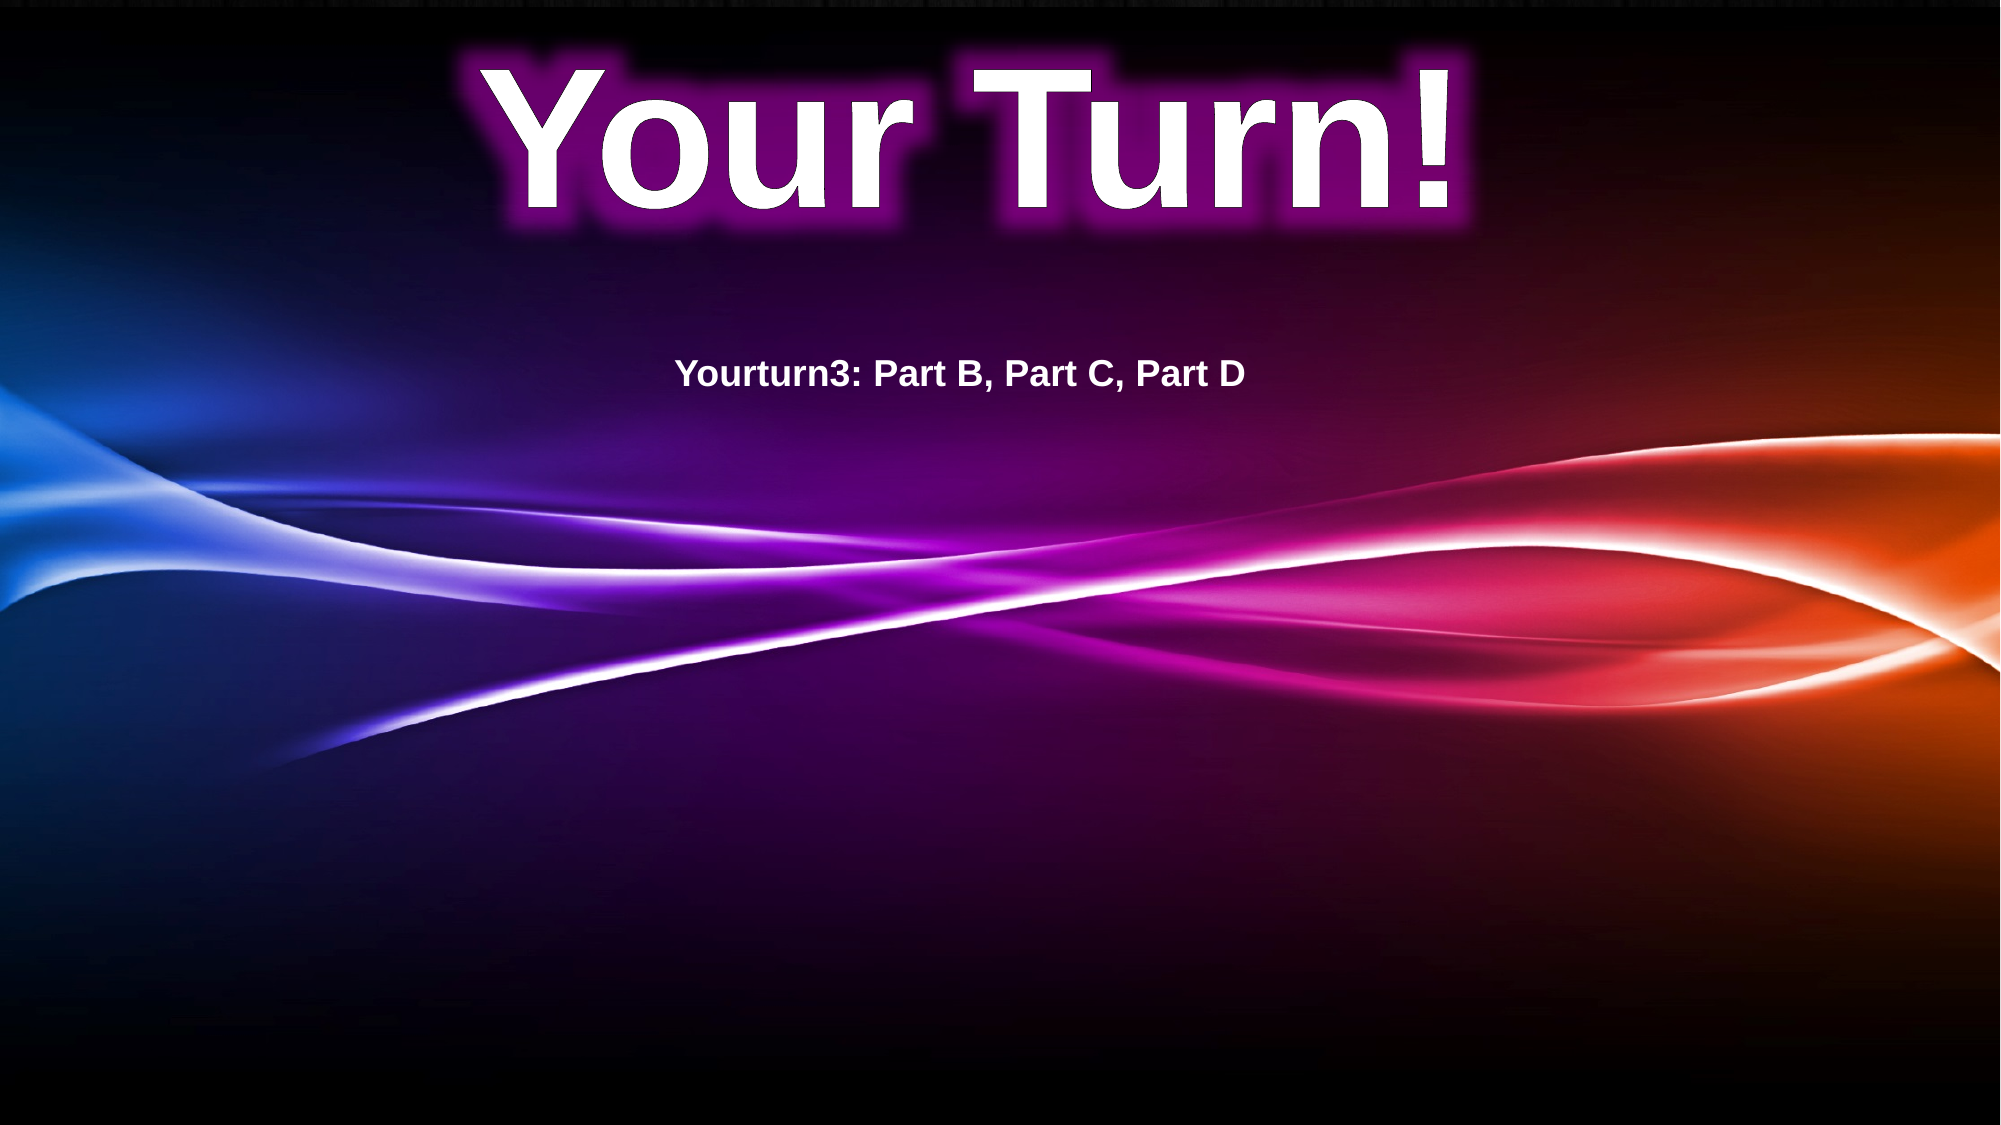

Yourturn3: Part B, Part C, Part D